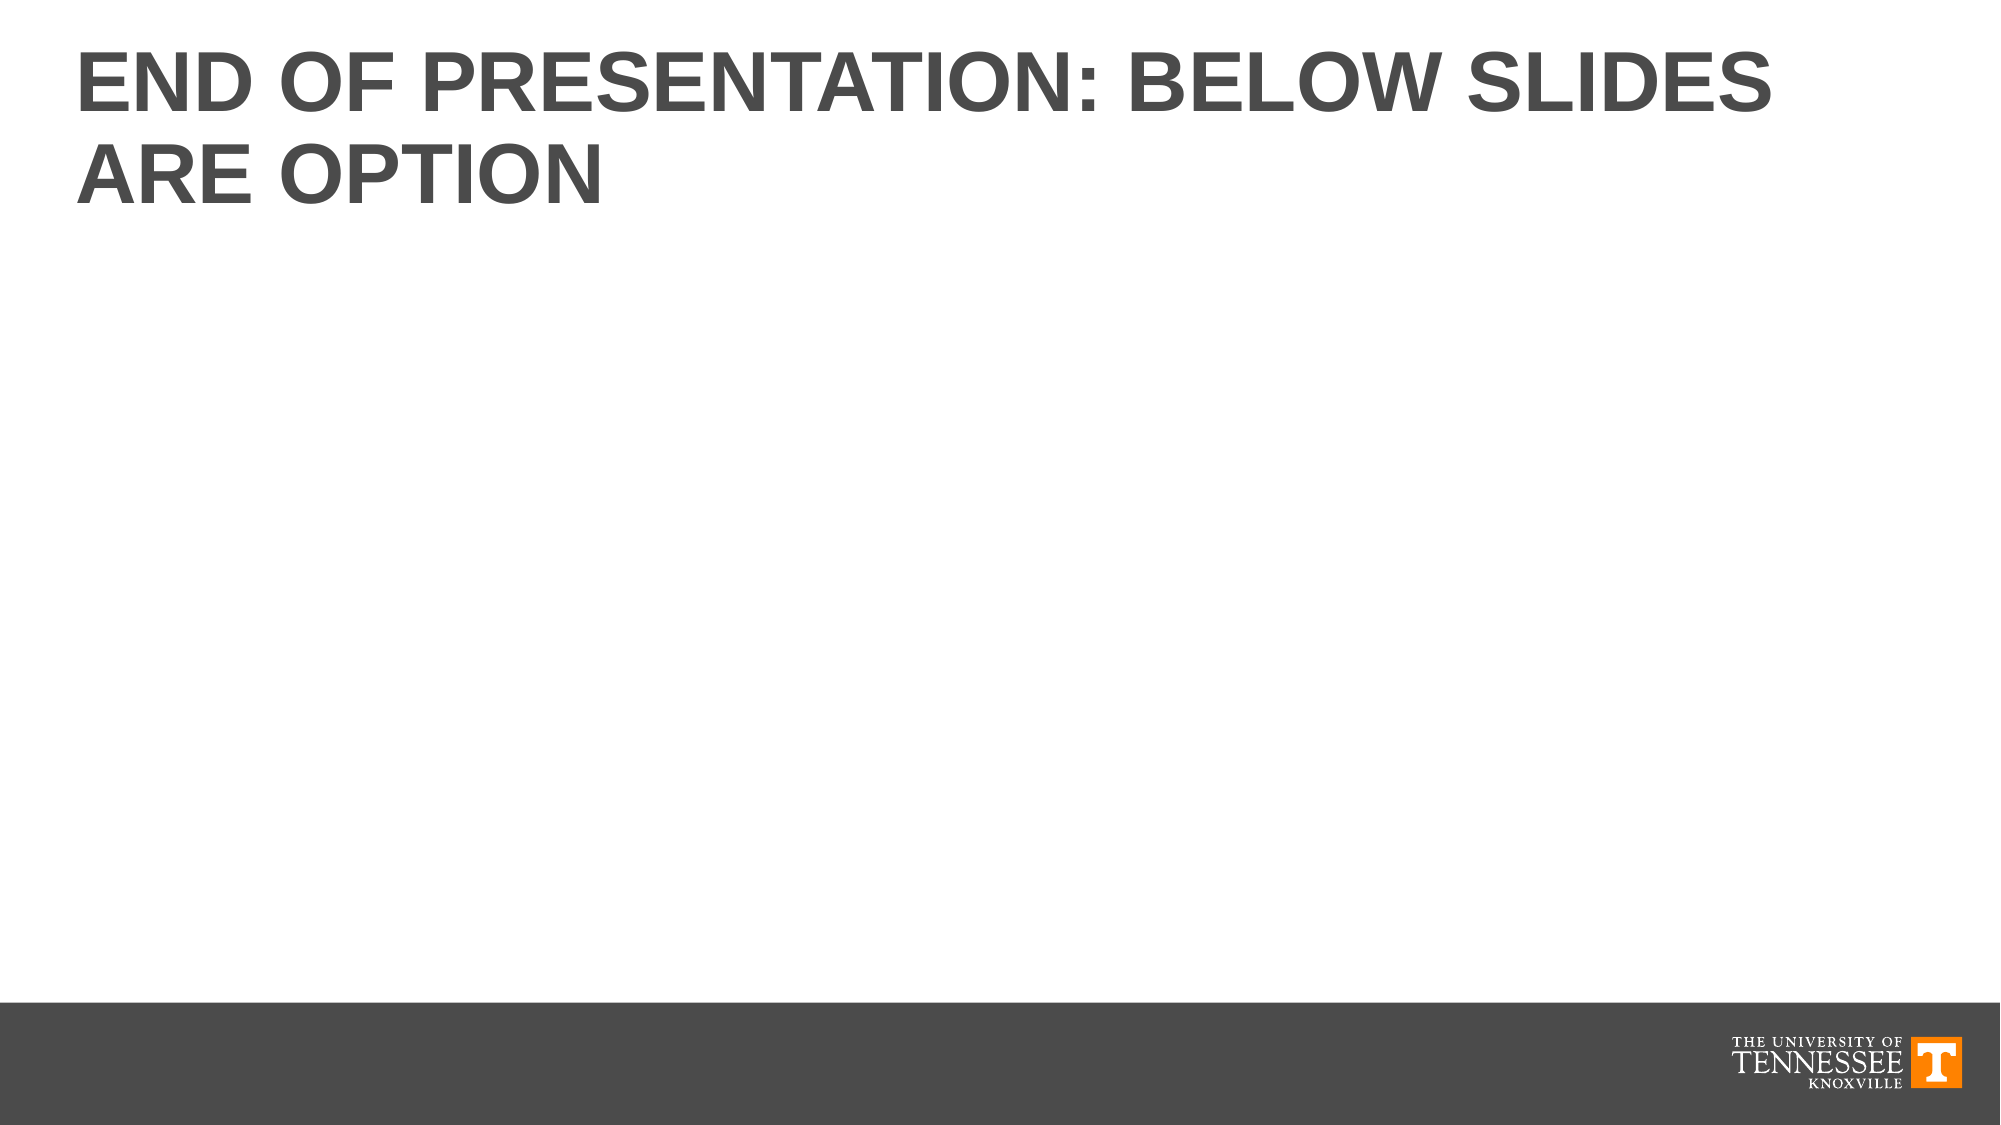

# END OF PRESENTATION: BELOW SLIDES ARE OPTION